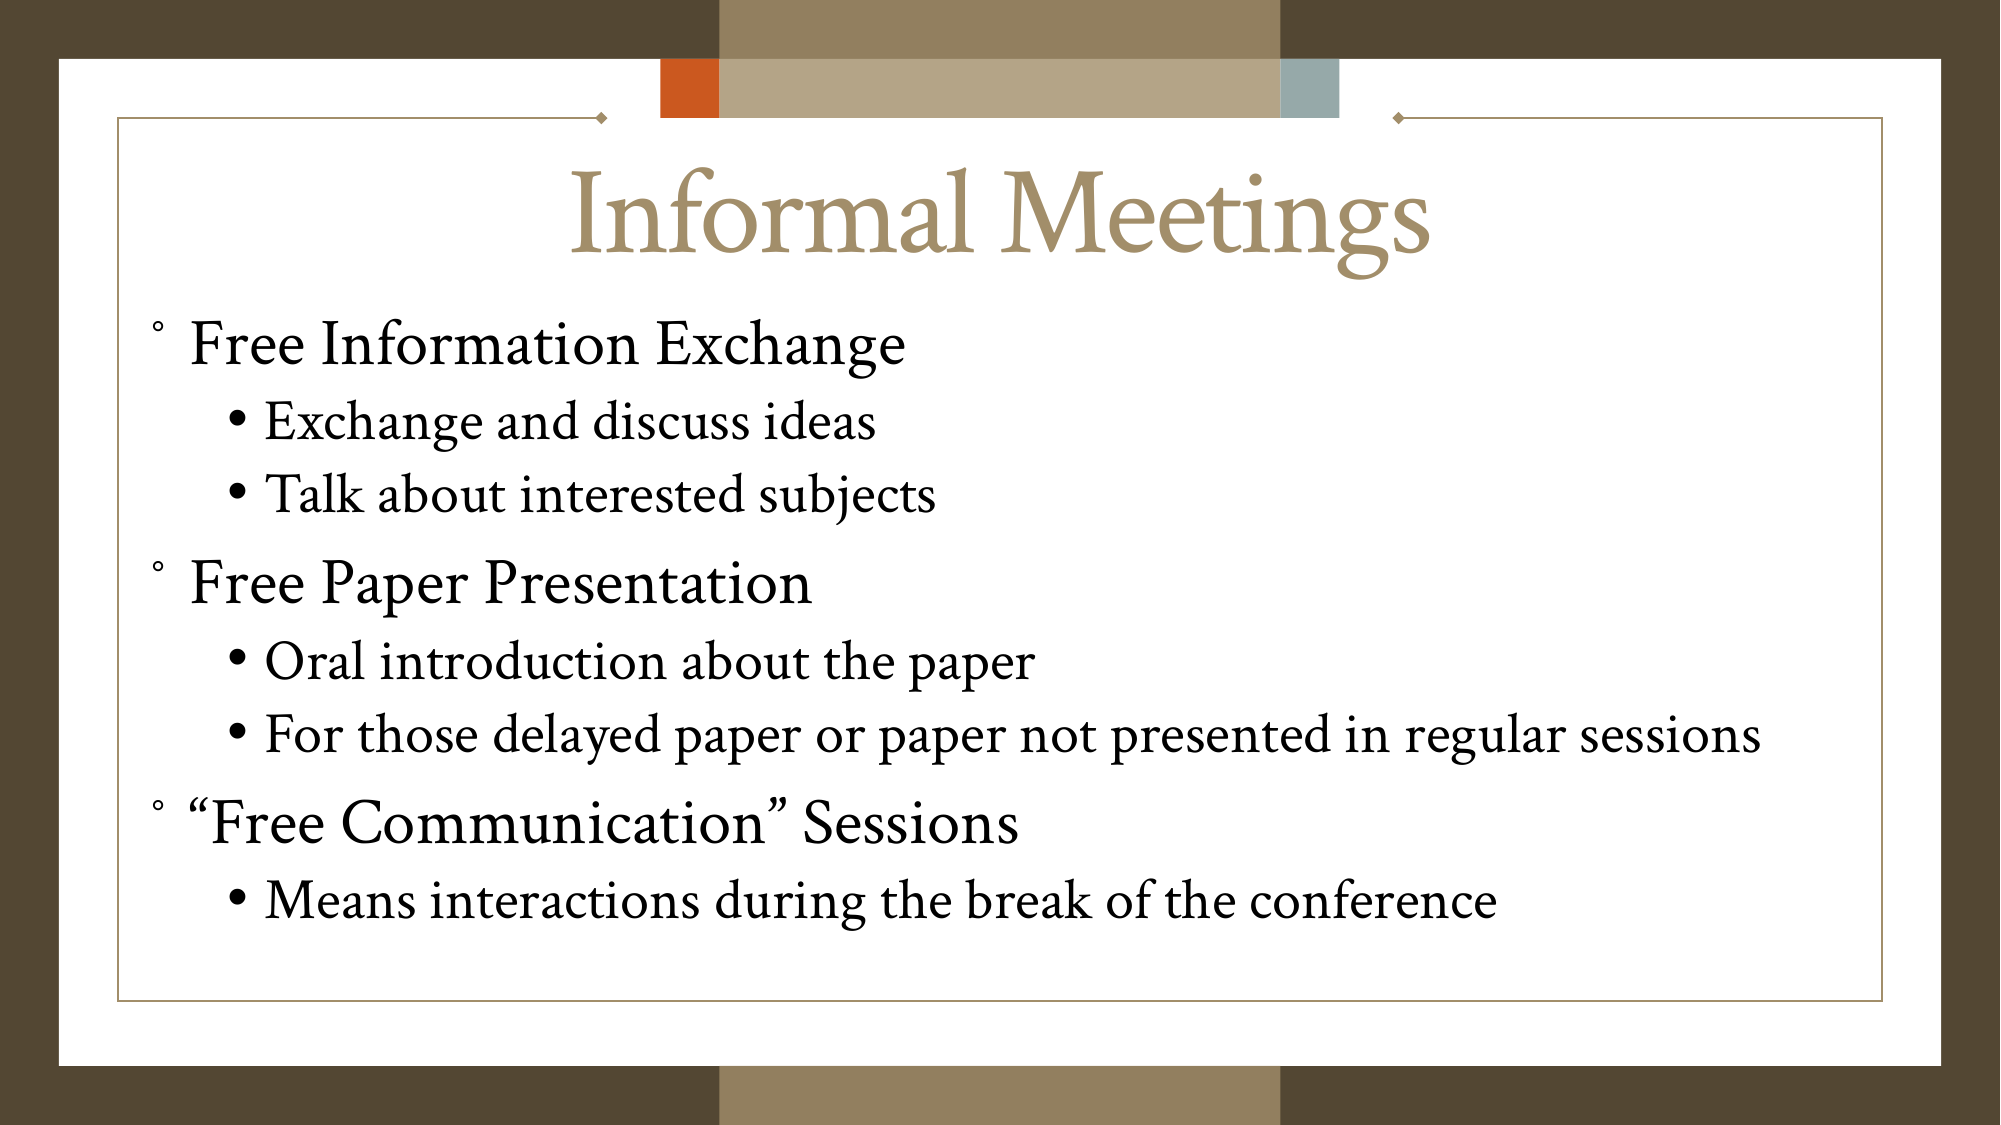

# Informal Meetings
Free Information Exchange
Exchange and discuss ideas
Talk about interested subjects
Free Paper Presentation
Oral introduction about the paper
For those delayed paper or paper not presented in regular sessions
“Free Communication” Sessions
Means interactions during the break of the conference